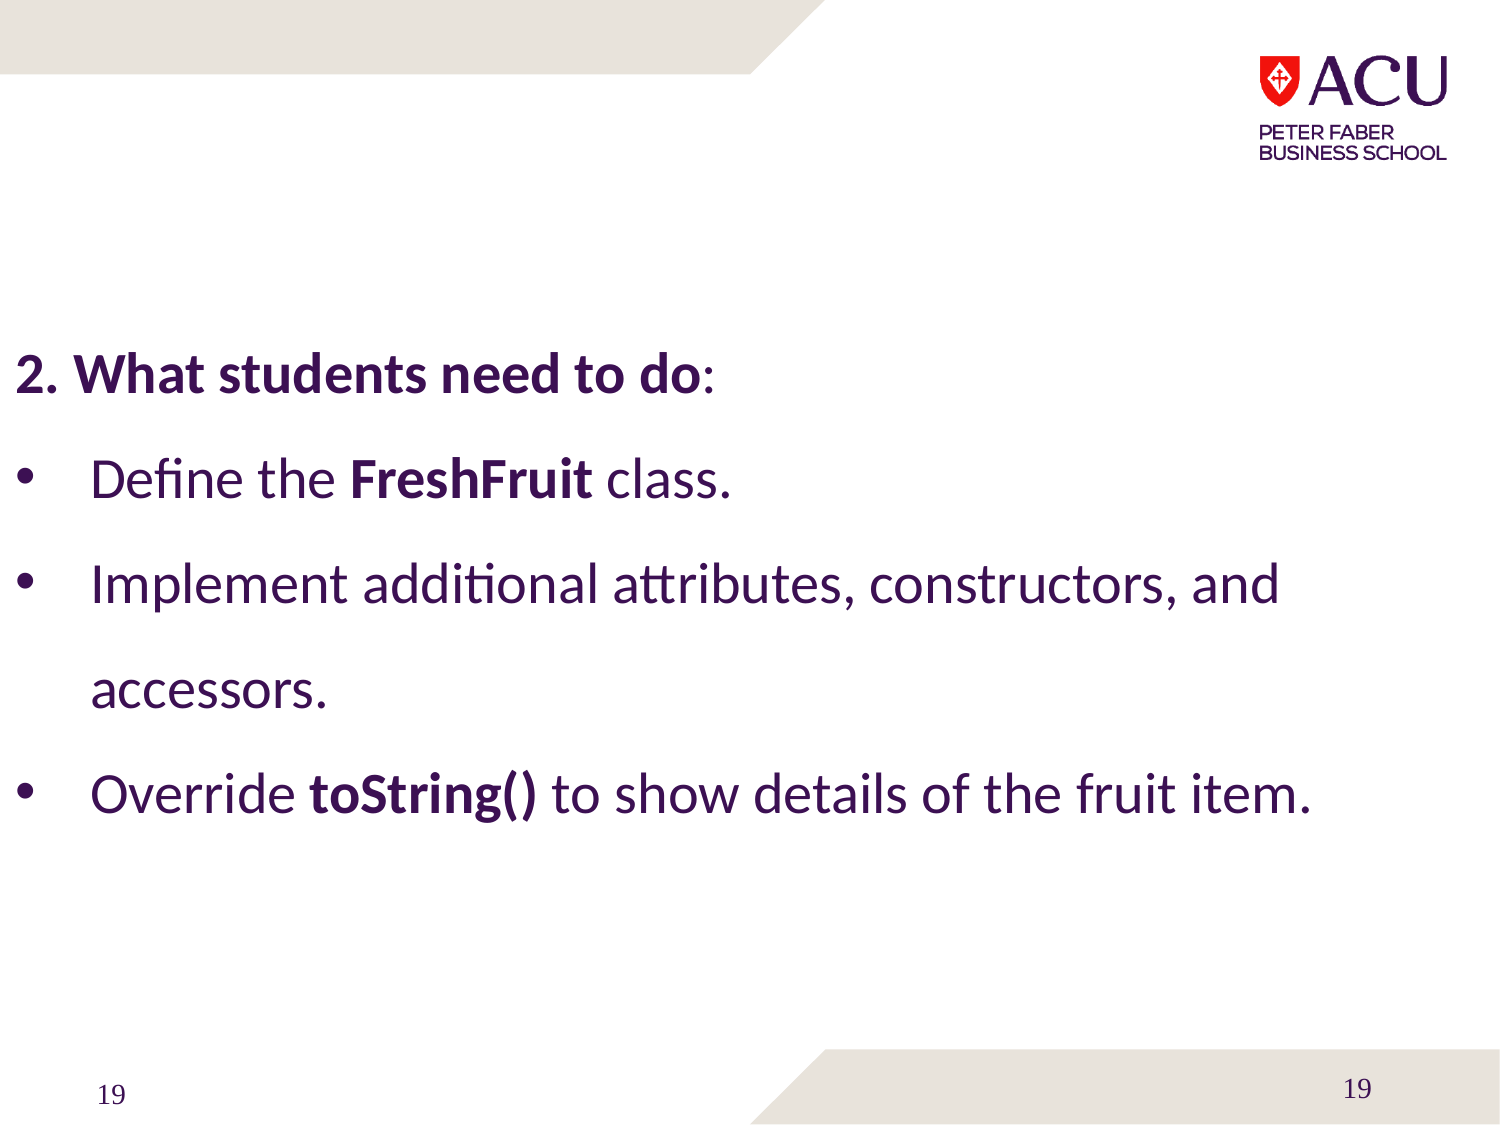

2. What students need to do:
Define the FreshFruit class.
Implement additional attributes, constructors, and accessors.
Override toString() to show details of the fruit item.
19
19